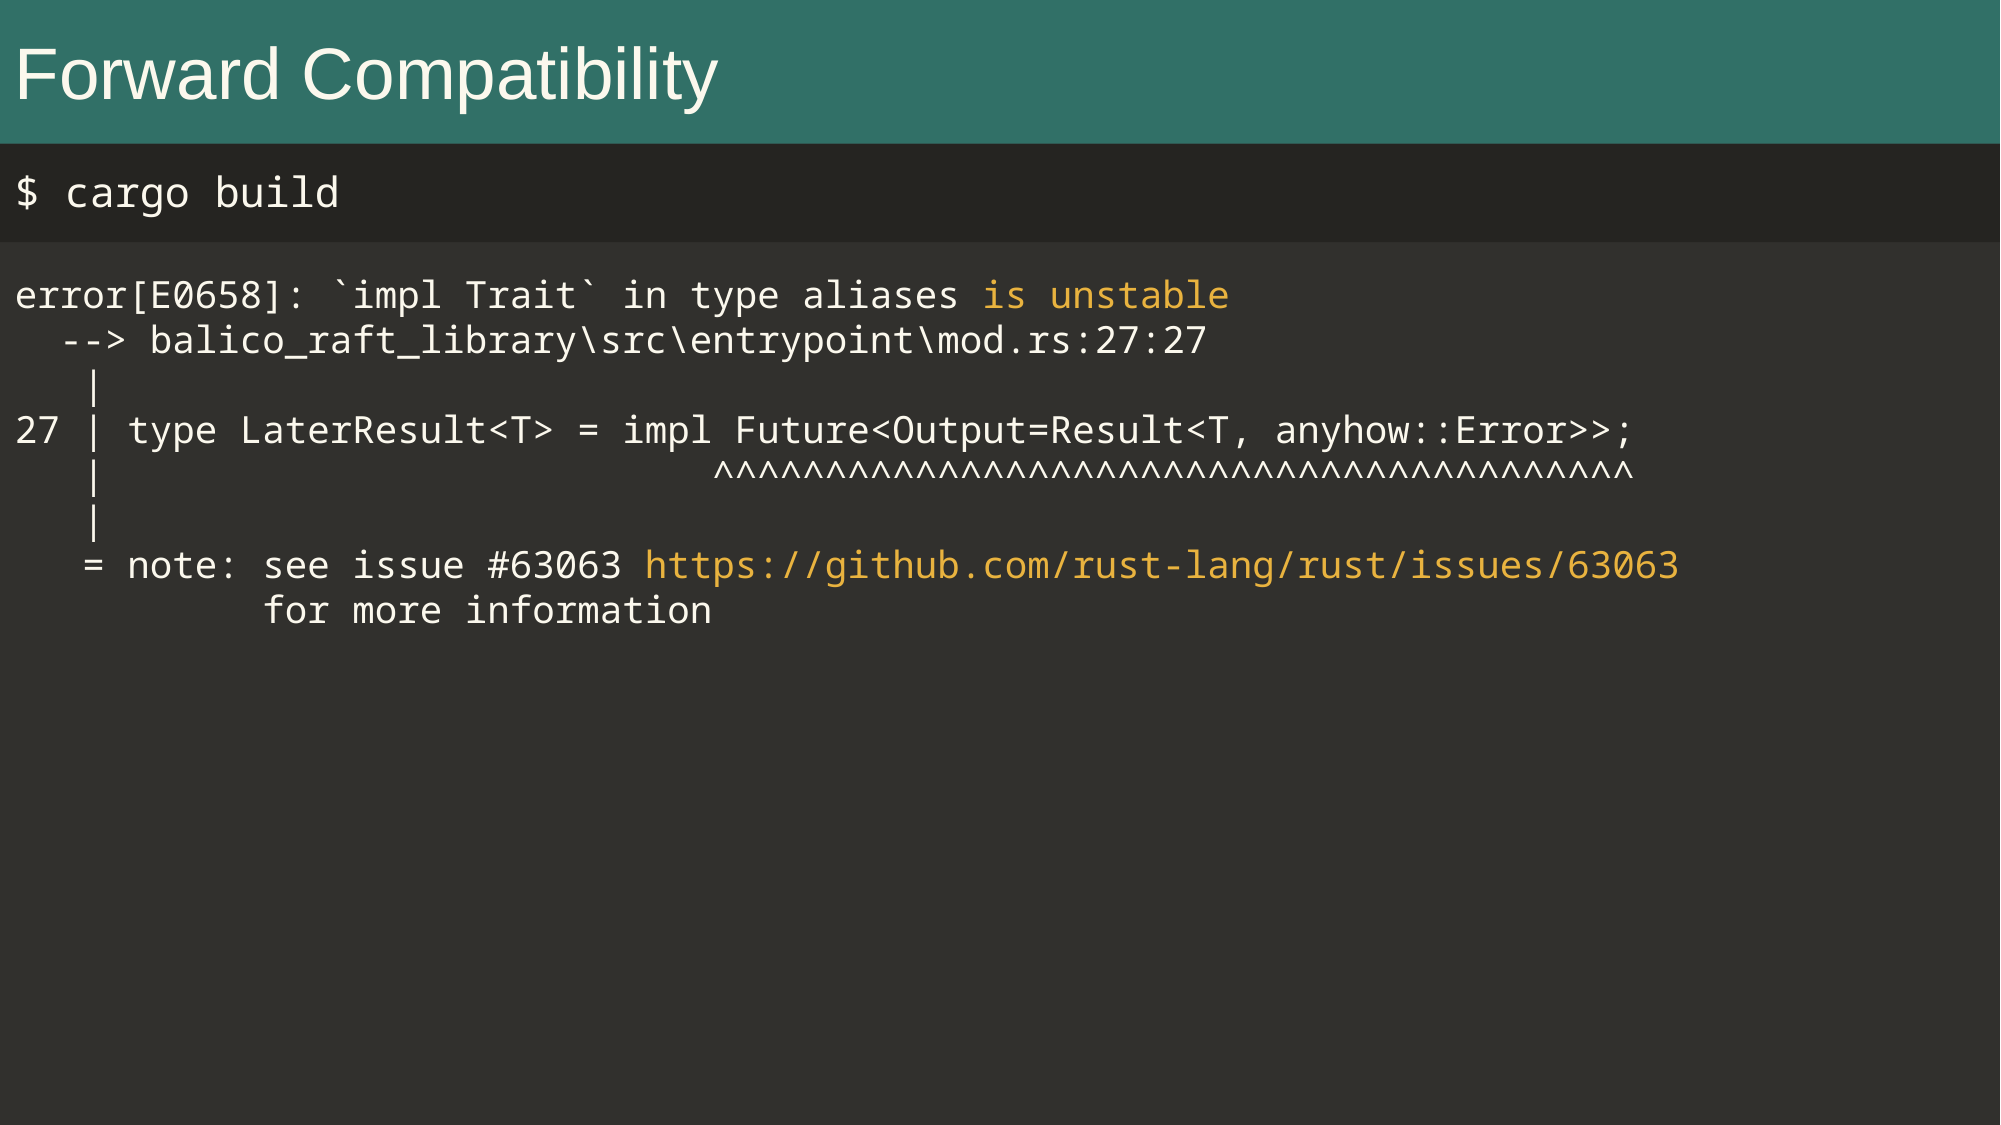

Forward Compatibility

$ cargo build
error[E0658]: `impl Trait` in type aliases is unstable
  --> balico_raft_library\src\entrypoint\mod.rs:27:27
   |
27 | type LaterResult<T> = impl Future<Output=Result<T, anyhow::Error>>;
   |                           ^^^^^^^^^^^^^^^^^^^^^^^^^^^^^^^^^^^^^^^^^
   |
   = note: see issue #63063 https://github.com/rust-lang/rust/issues/63063
           for more information